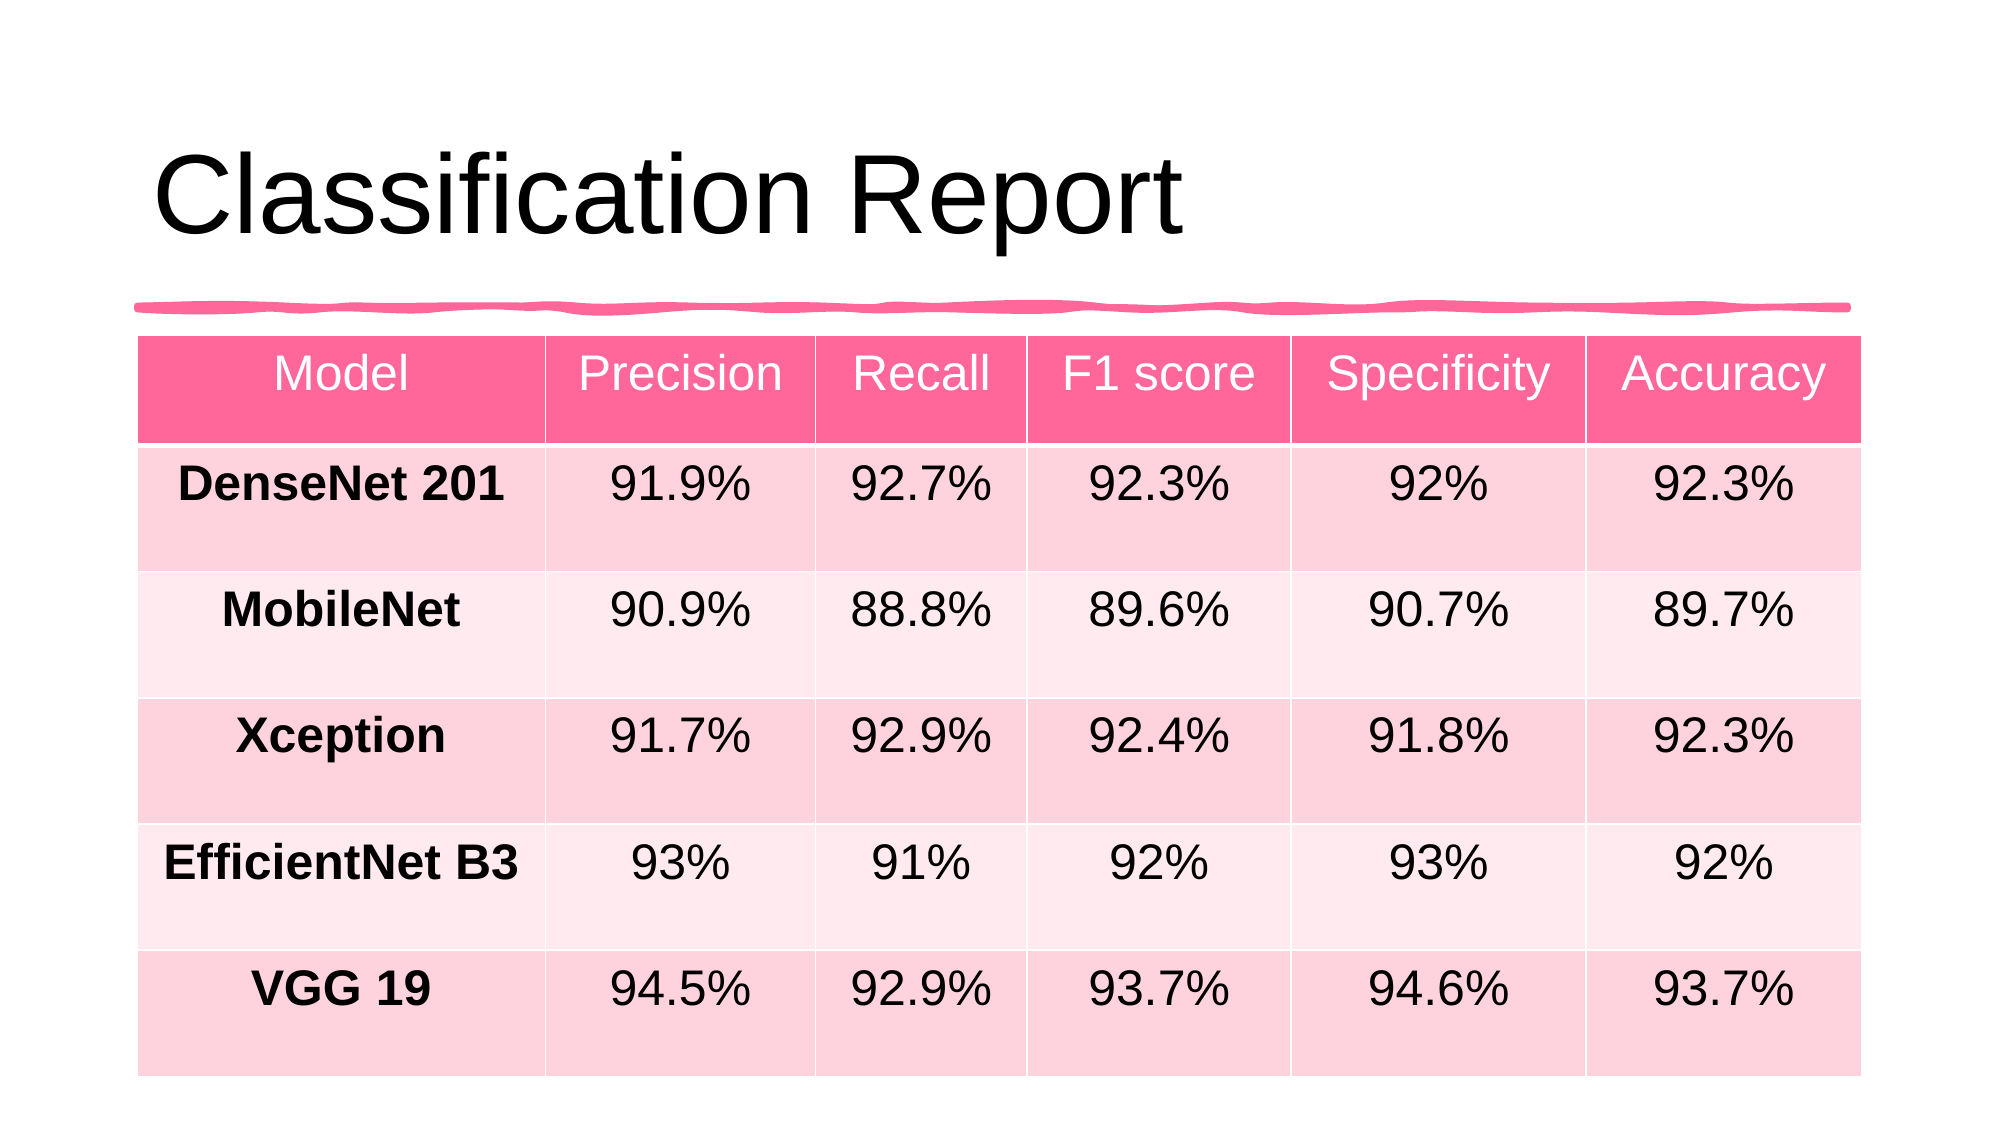

# Classification Report

| Model | Precision | Recall | F1 score | Specificity | Accuracy |
| --- | --- | --- | --- | --- | --- |
| DenseNet 201 | 91.9% | 92.7% | 92.3% | 92% | 92.3% |
| MobileNet | 90.9% | 88.8% | 89.6% | 90.7% | 89.7% |
| Xception | 91.7% | 92.9% | 92.4% | 91.8% | 92.3% |
| EfficientNet B3 | 93% | 91% | 92% | 93% | 92% |
| VGG 19 | 94.5% | 92.9% | 93.7% | 94.6% | 93.7% |